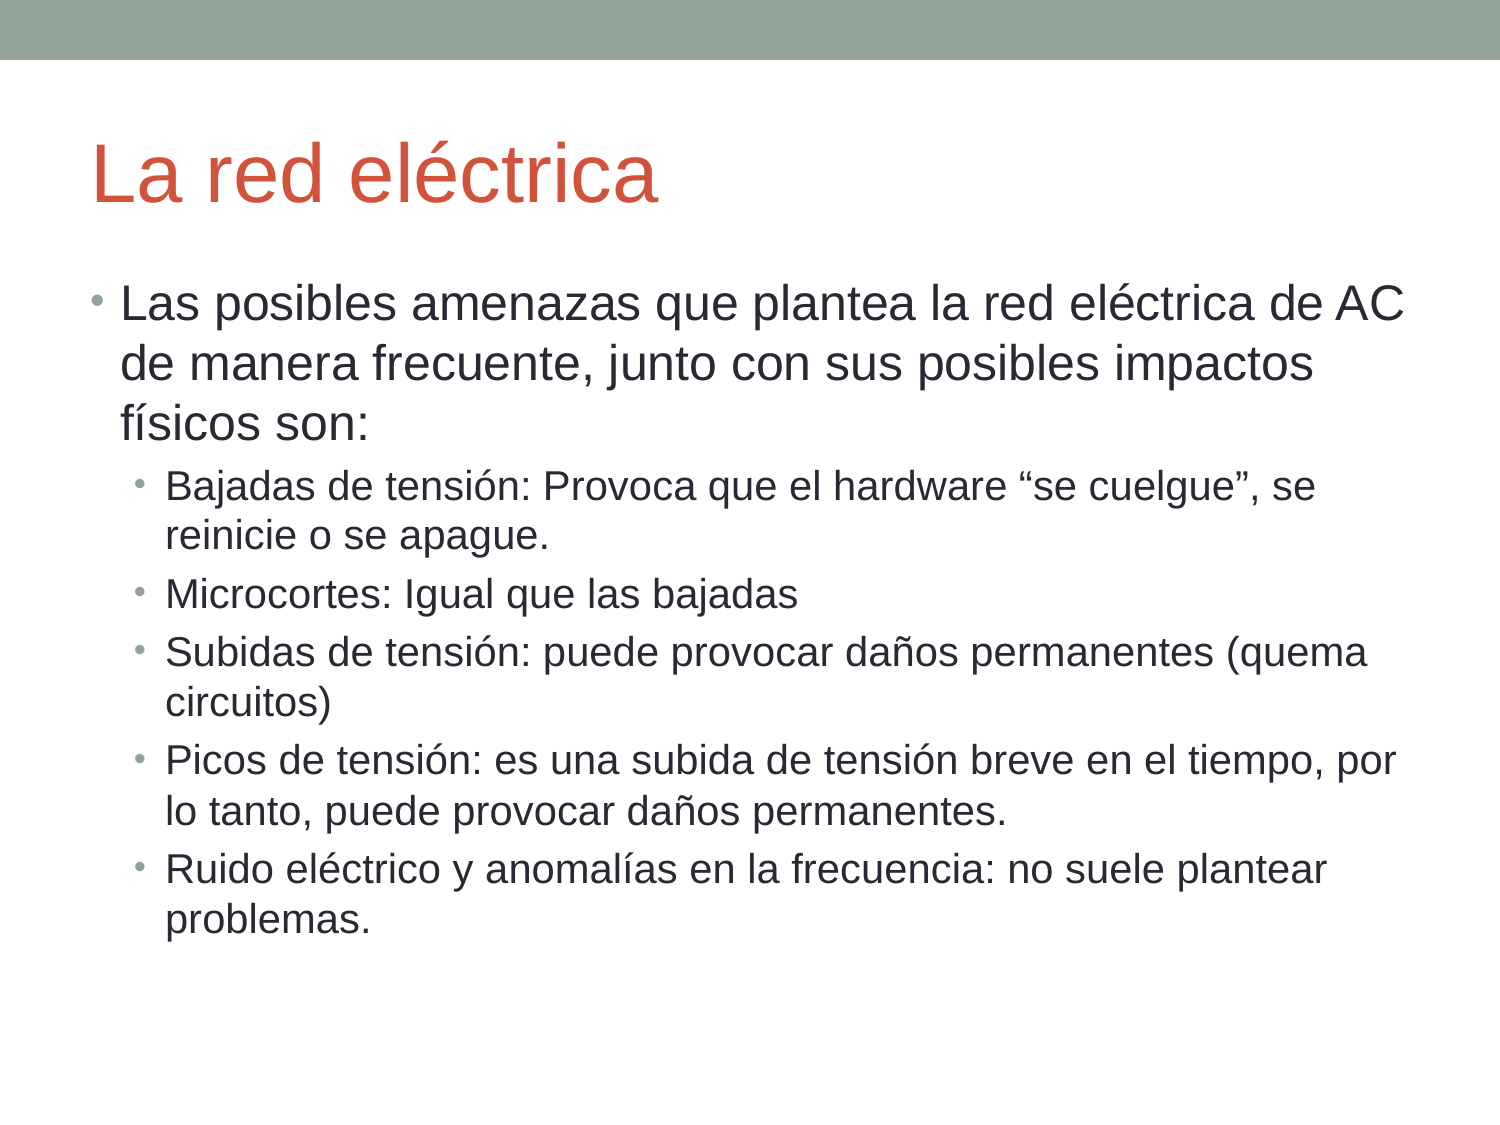

# La red eléctrica
Las posibles amenazas que plantea la red eléctrica de AC de manera frecuente, junto con sus posibles impactos físicos son:
Bajadas de tensión: Provoca que el hardware “se cuelgue”, se reinicie o se apague.
Microcortes: Igual que las bajadas
Subidas de tensión: puede provocar daños permanentes (quema circuitos)
Picos de tensión: es una subida de tensión breve en el tiempo, por lo tanto, puede provocar daños permanentes.
Ruido eléctrico y anomalías en la frecuencia: no suele plantear problemas.